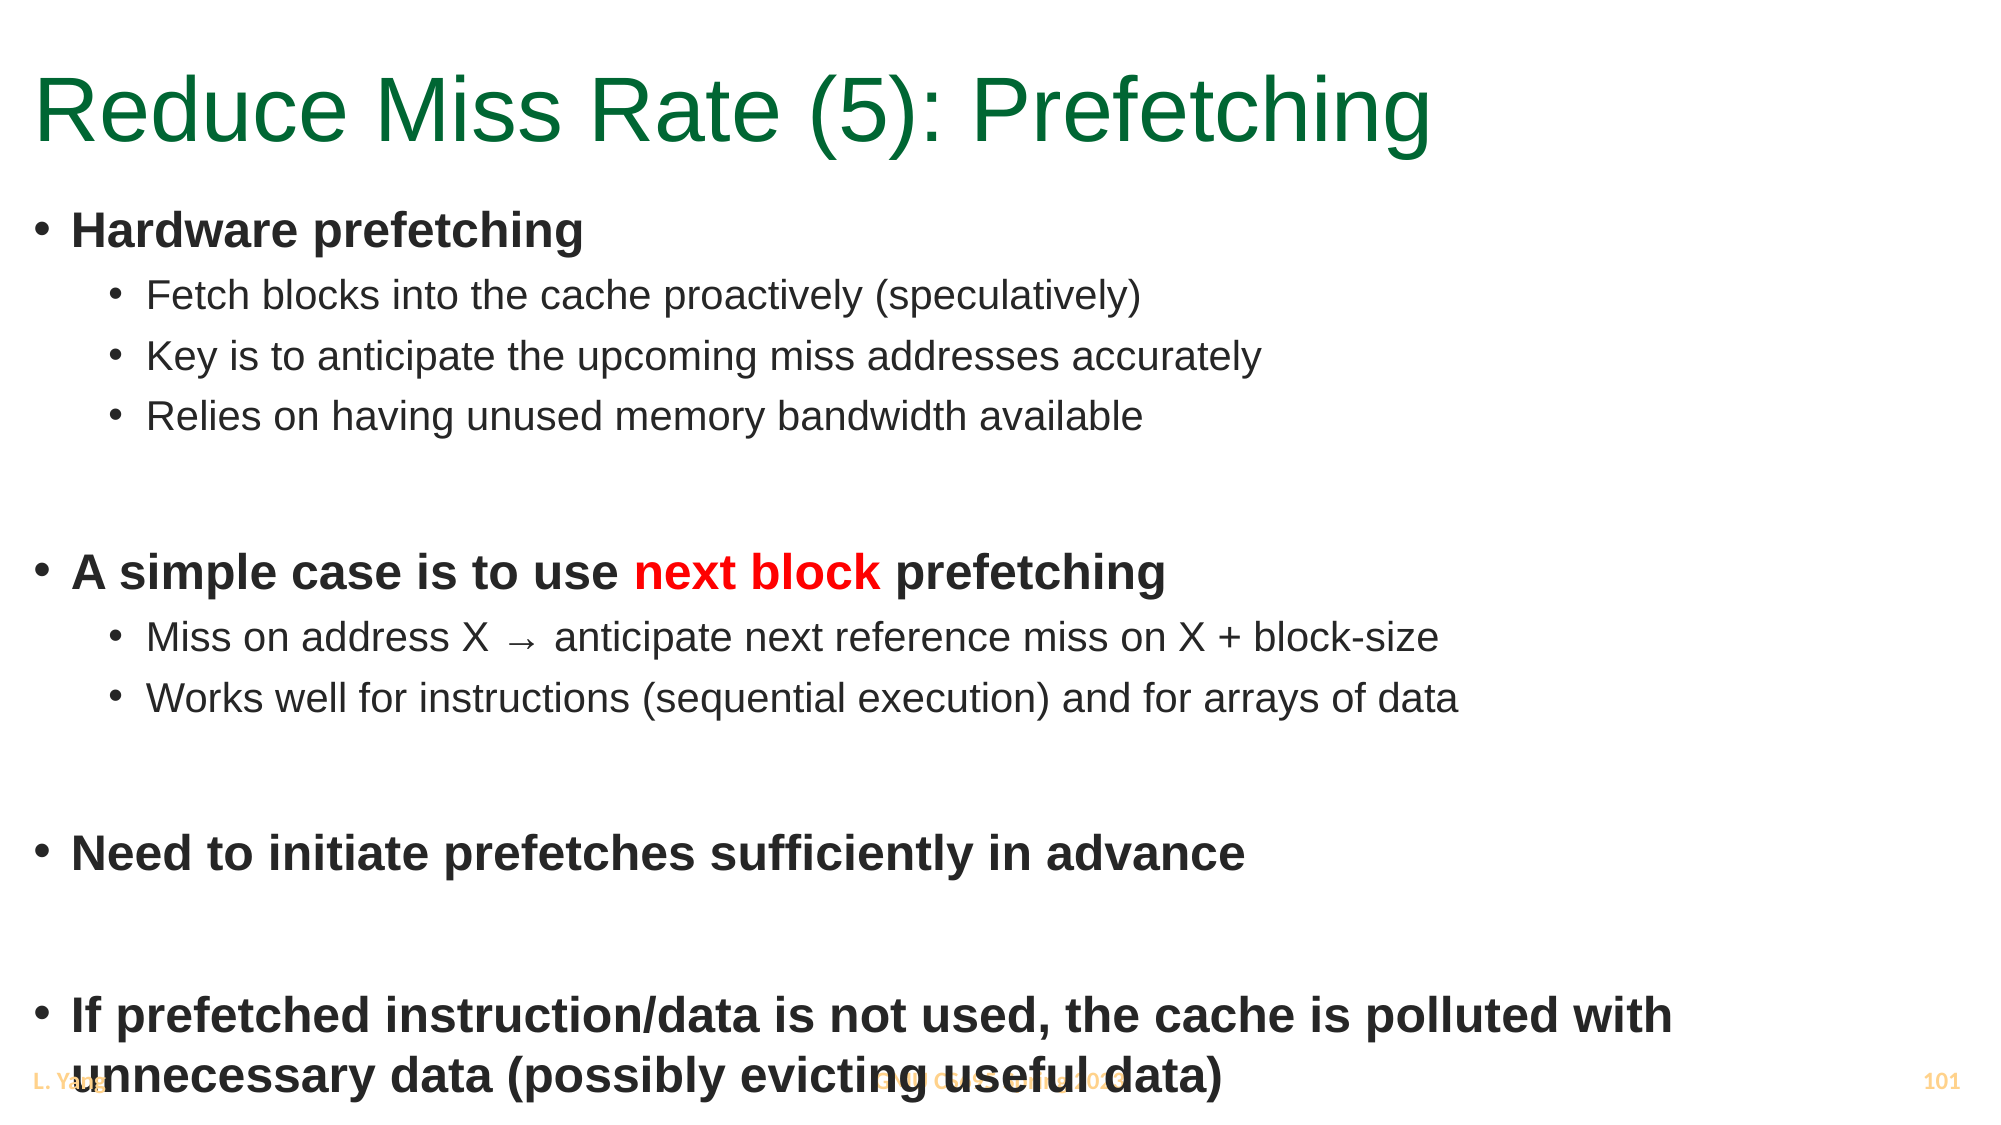

# Reduce Miss Rate (5): Prefetching
Hardware prefetching
Fetch blocks into the cache proactively (speculatively)
Key is to anticipate the upcoming miss addresses accurately
Relies on having unused memory bandwidth available

A simple case is to use next block prefetching
Miss on address X → anticipate next reference miss on X + block-size
Works well for instructions (sequential execution) and for arrays of data

Need to initiate prefetches sufficiently in advance

If prefetched instruction/data is not used, the cache is polluted with unnecessary data (possibly evicting useful data)
101
GMU CS695 Spring 2023
L. Yang